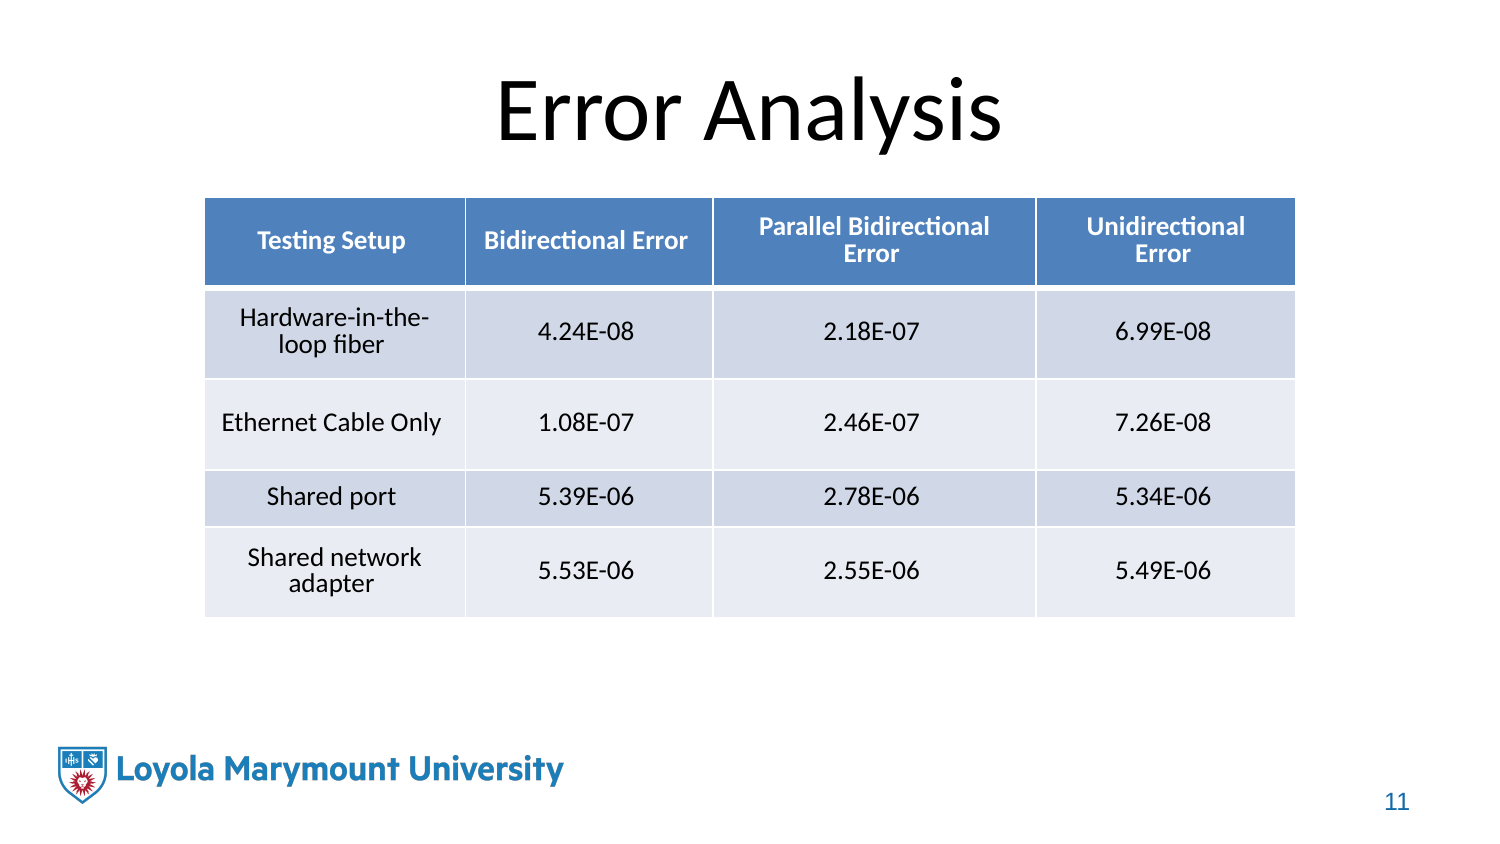

# Error Analysis
| Testing Setup | Bidirectional Error | Parallel Bidirectional Error | Unidirectional Error |
| --- | --- | --- | --- |
| Hardware-in-the-loop fiber | 4.24E-08 | 2.18E-07 | 6.99E-08 |
| Ethernet Cable Only | 1.08E-07 | 2.46E-07 | 7.26E-08 |
| Shared port | 5.39E-06 | 2.78E-06 | 5.34E-06 |
| Shared network adapter | 5.53E-06 | 2.55E-06 | 5.49E-06 |
11